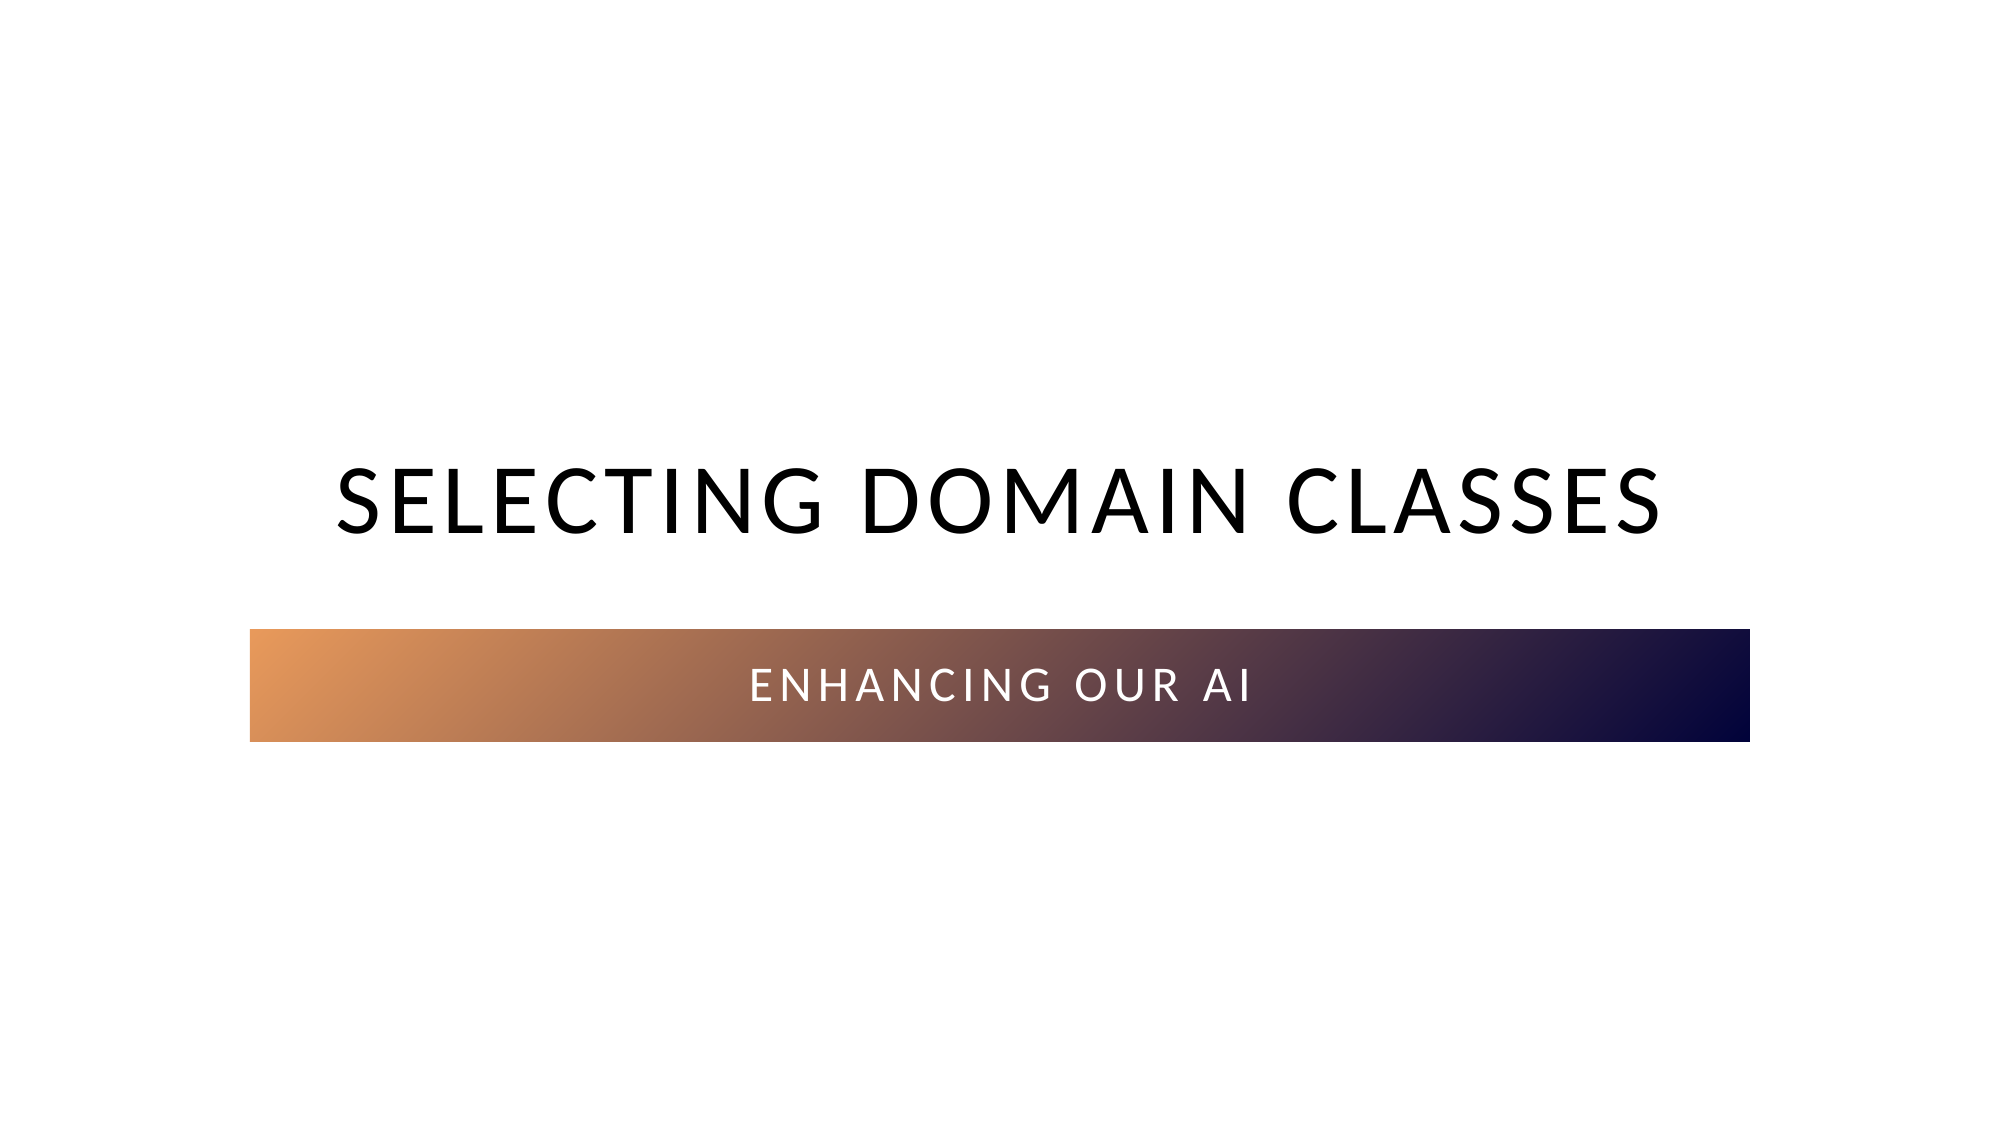

# SELECTING Domain classes
ENHANCING our ai